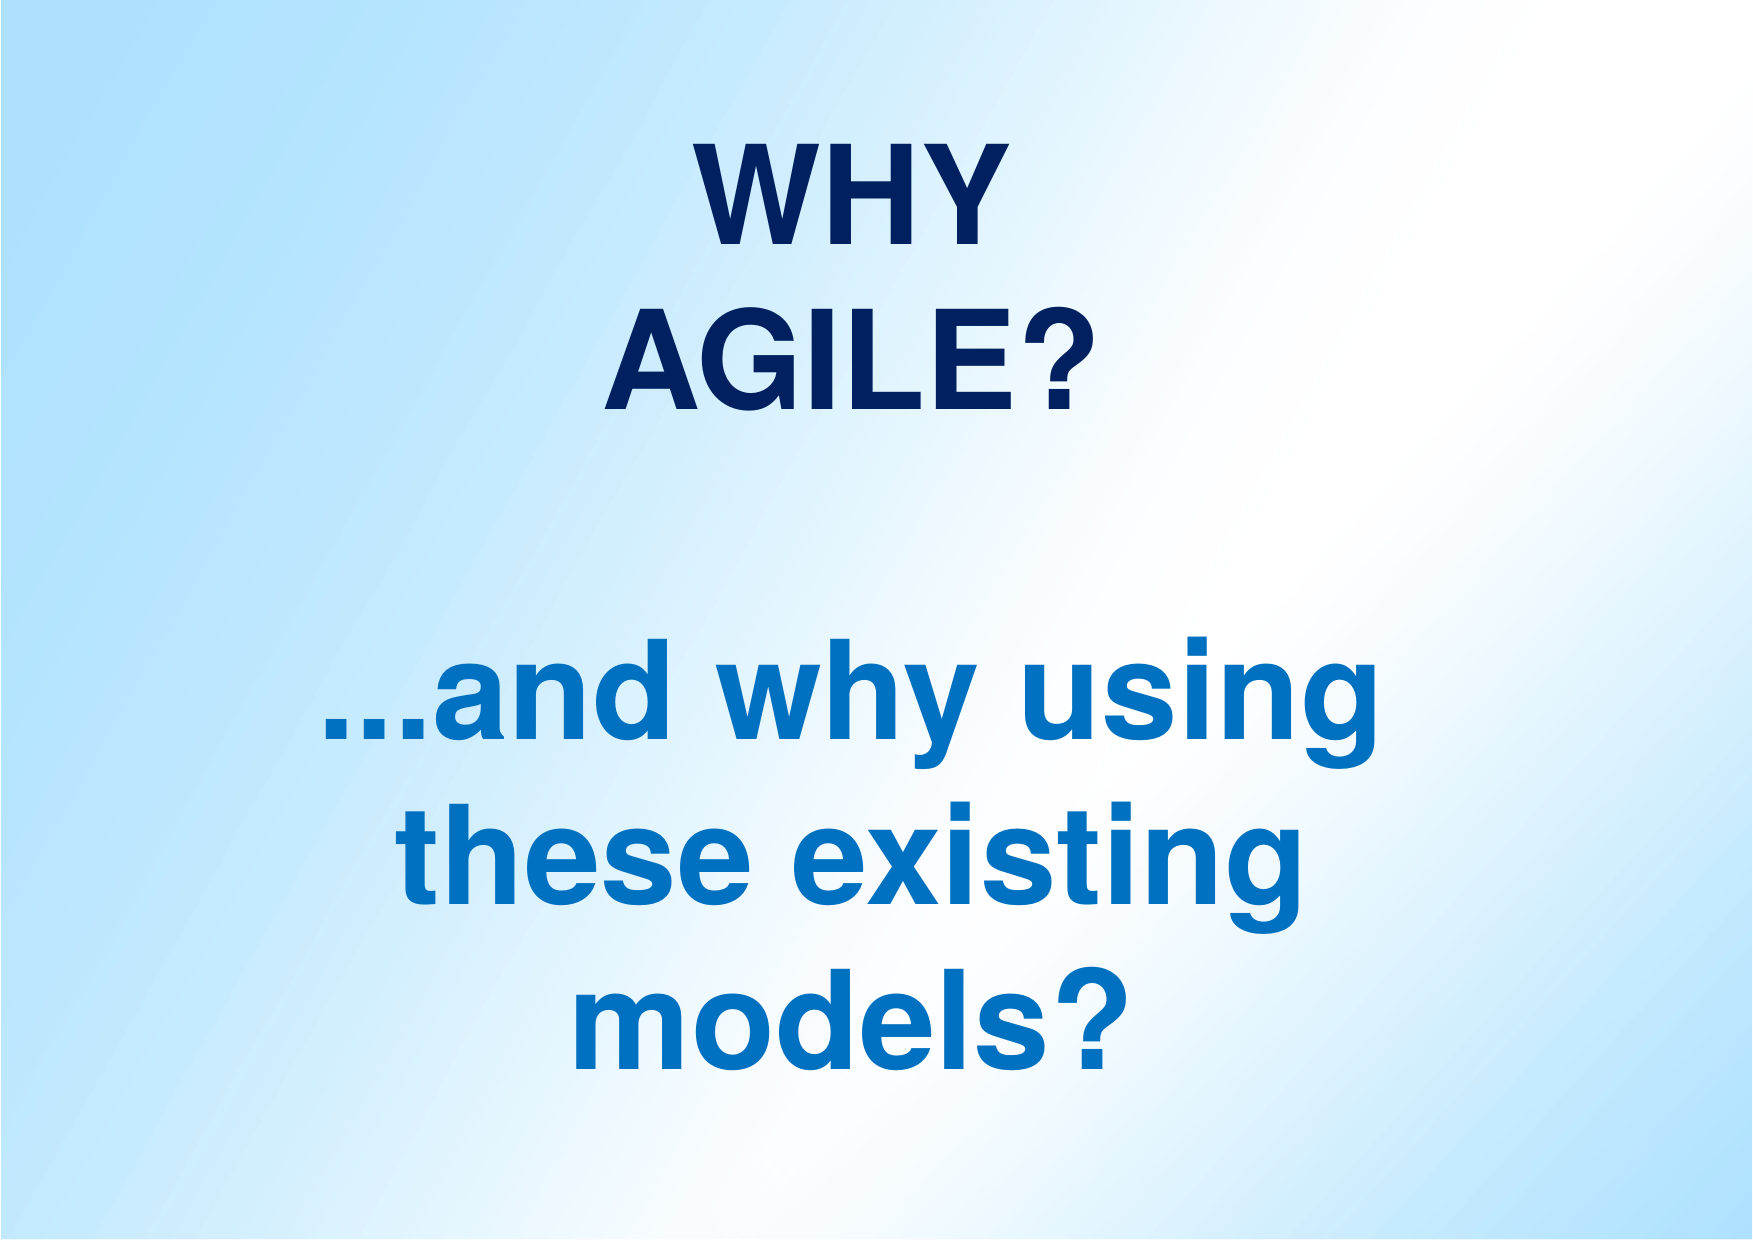

WHY
AGILE?

...and why using these existing models?